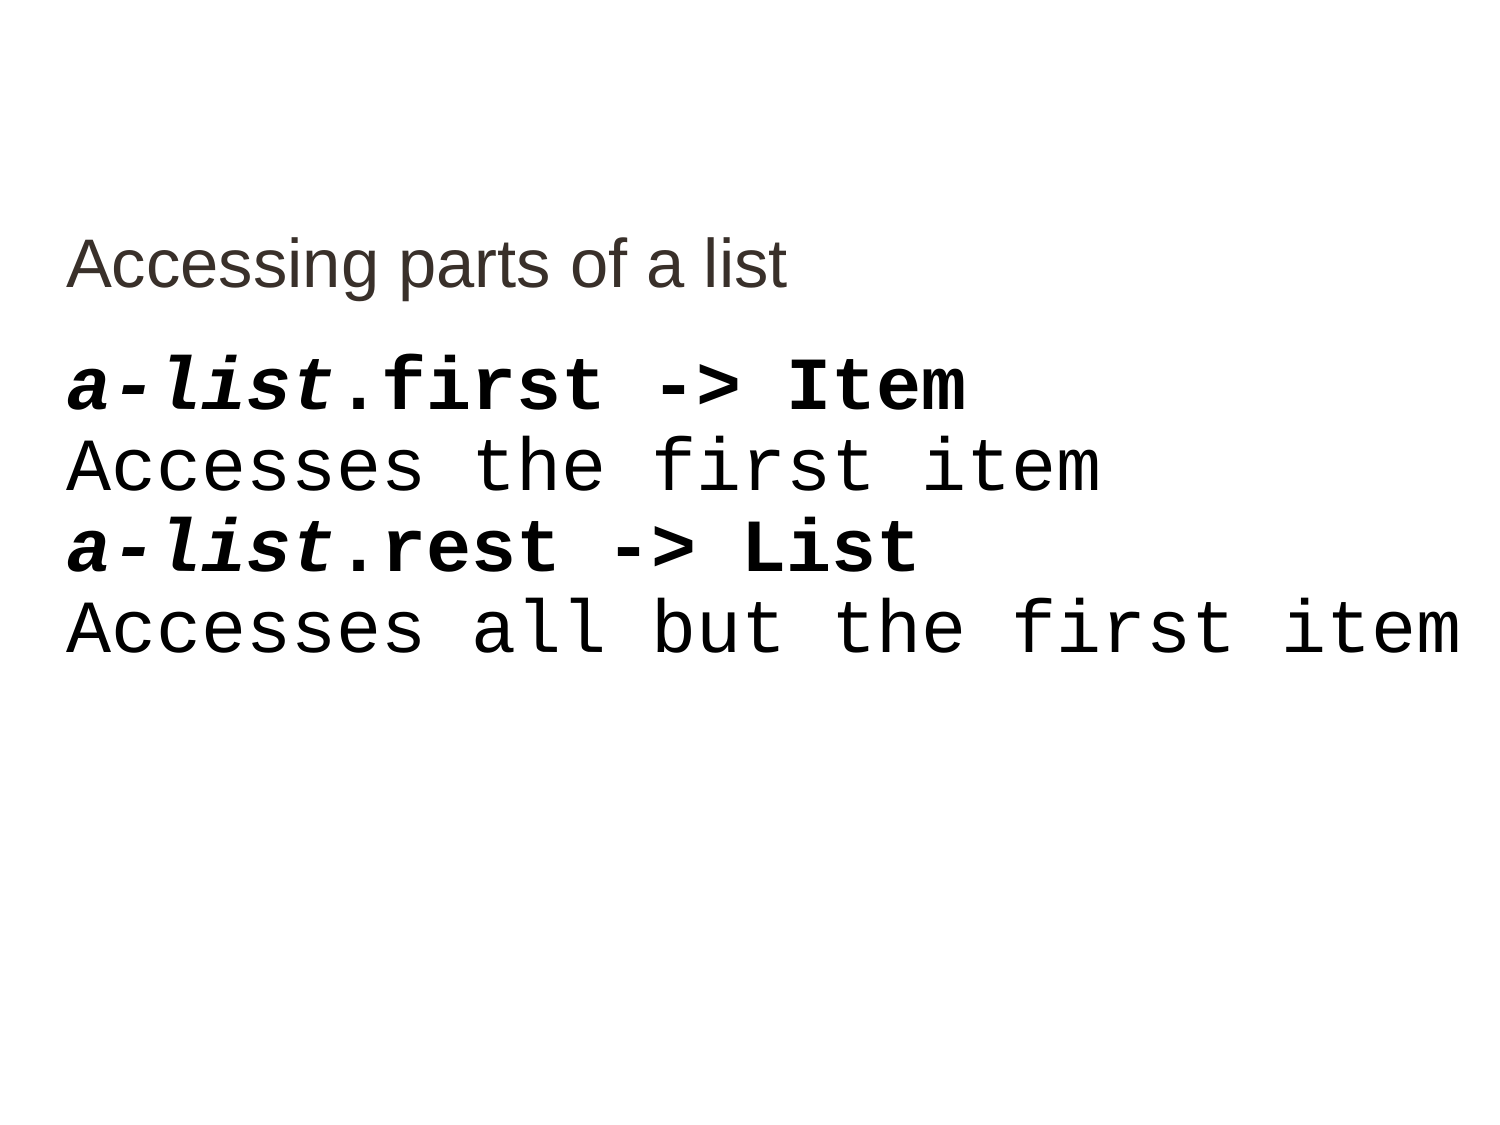

# Accessing parts of a list
a-list.first -> Item
Accesses the first item
a-list.rest -> List
Accesses all but the first item